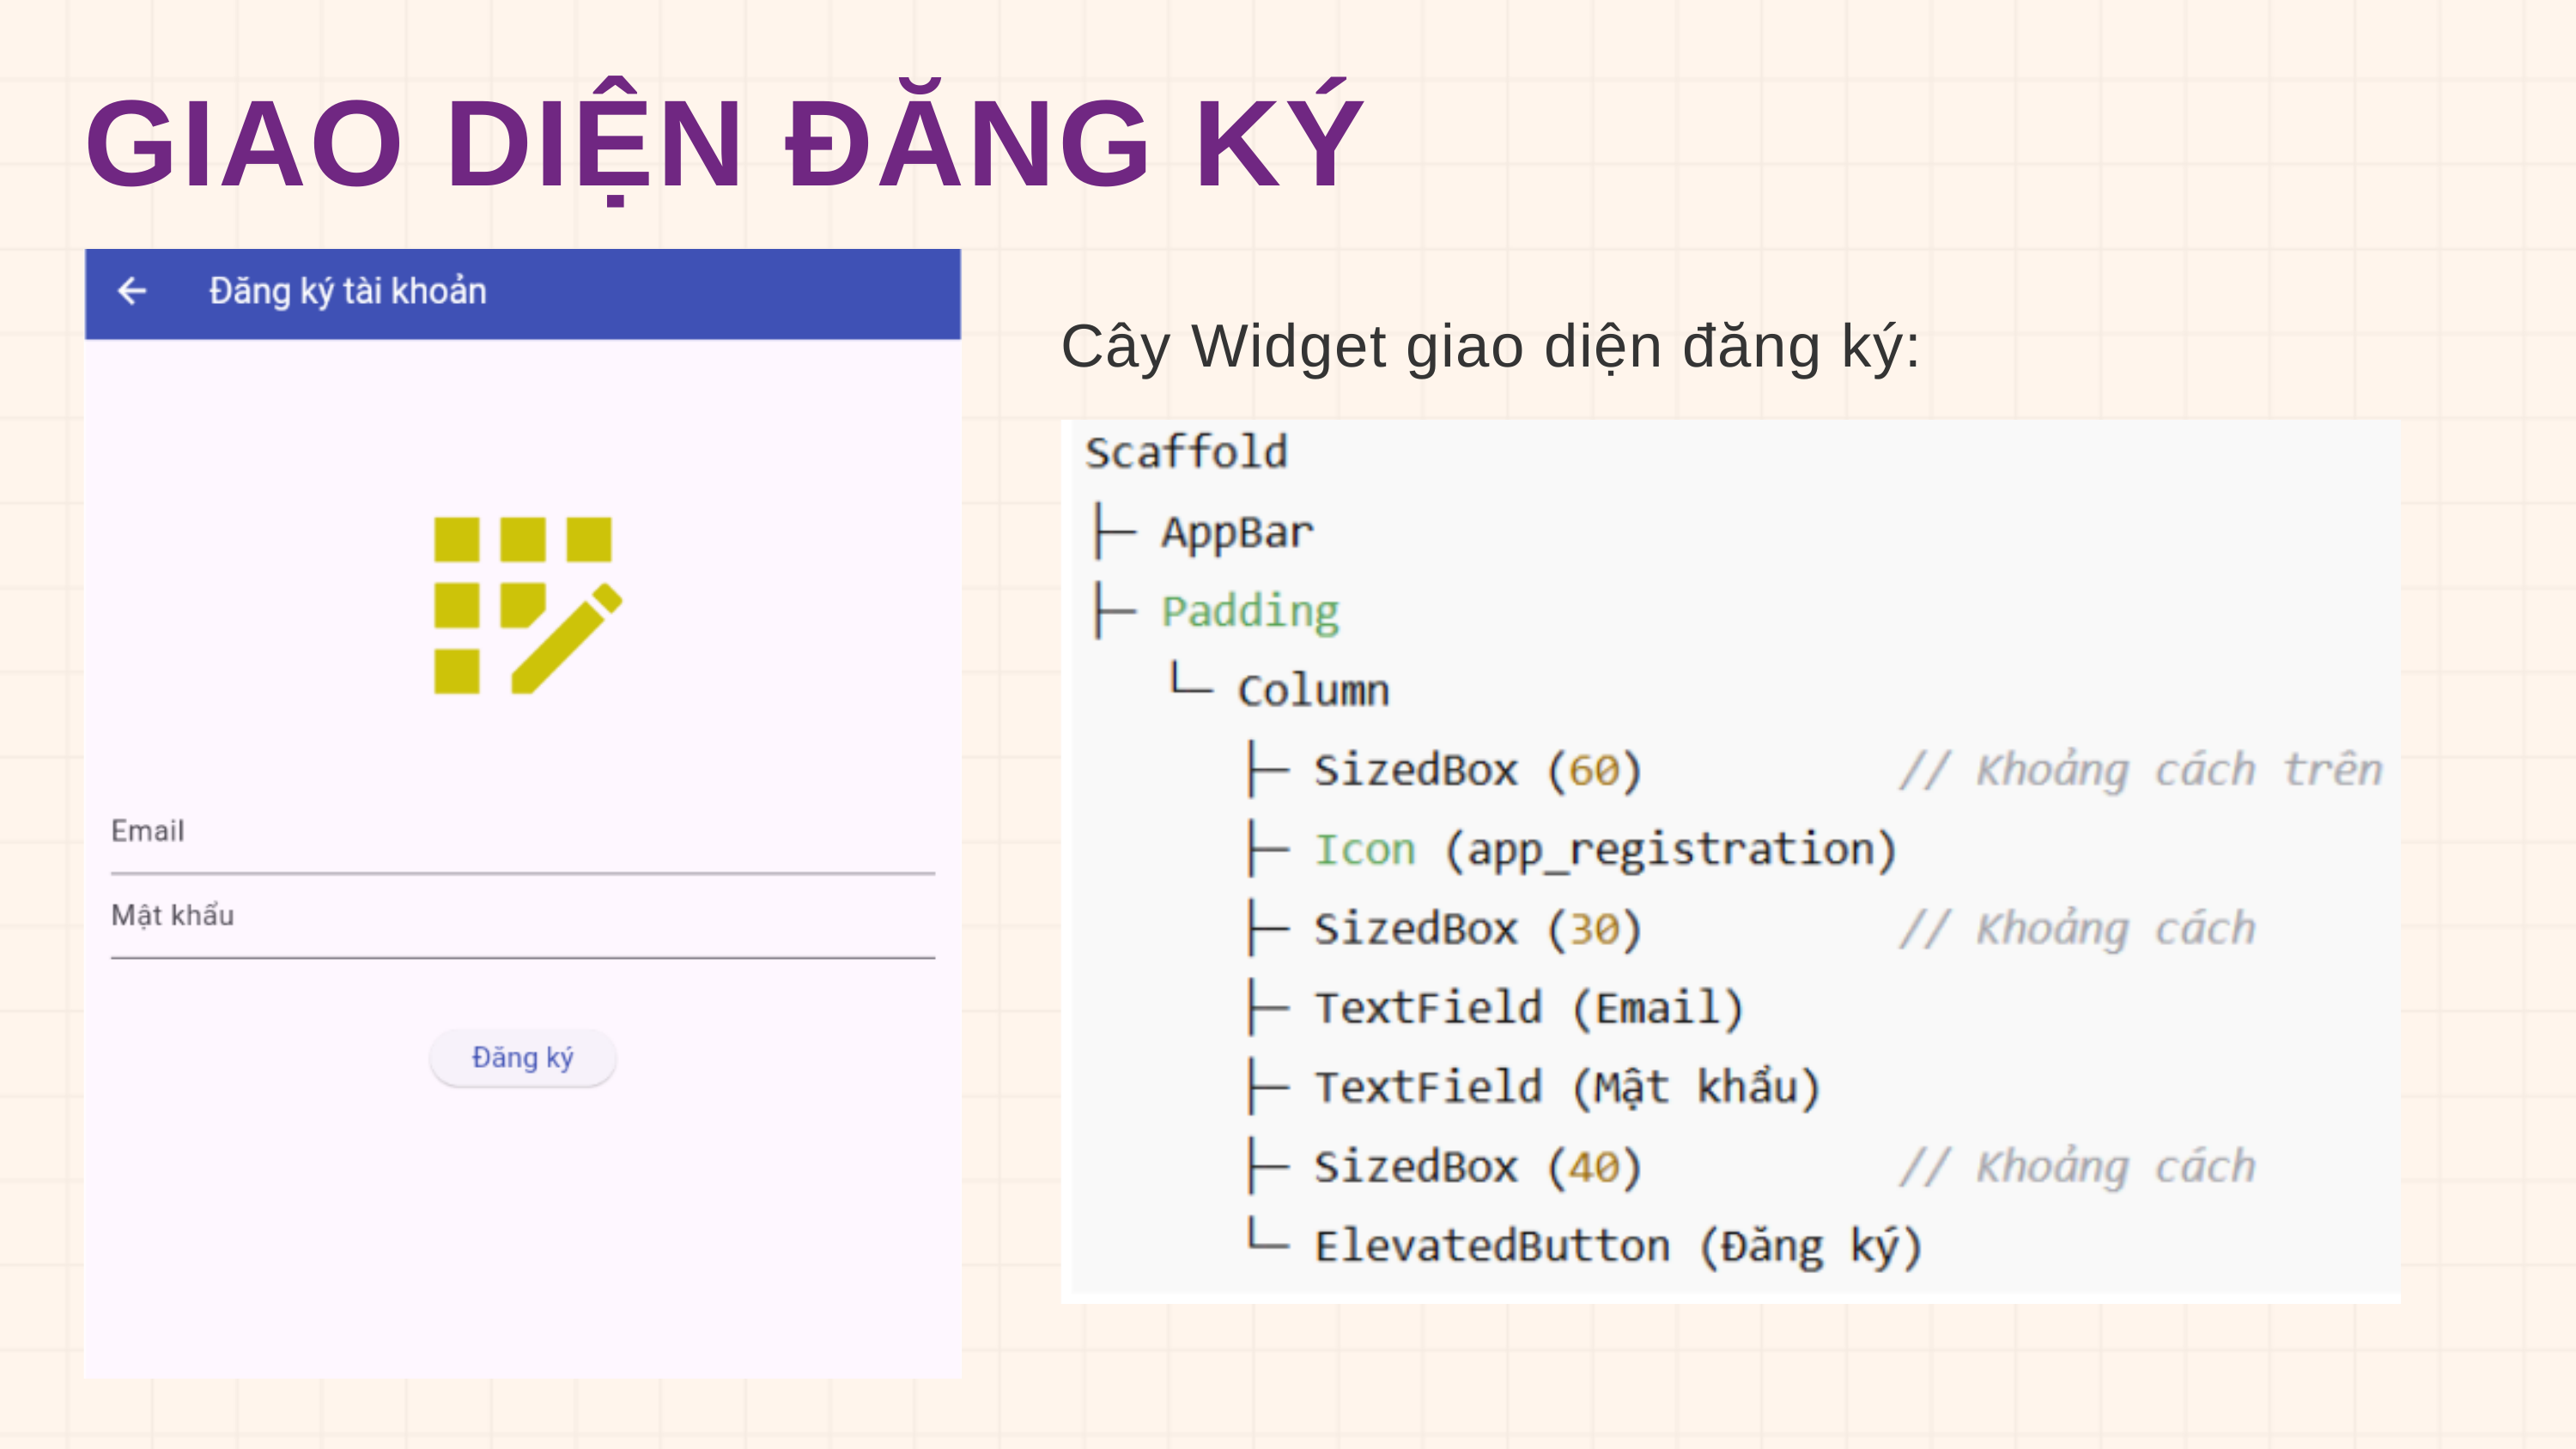

GIAO DIỆN ĐĂNG KÝ

Cây Widget giao diện đăng ký: